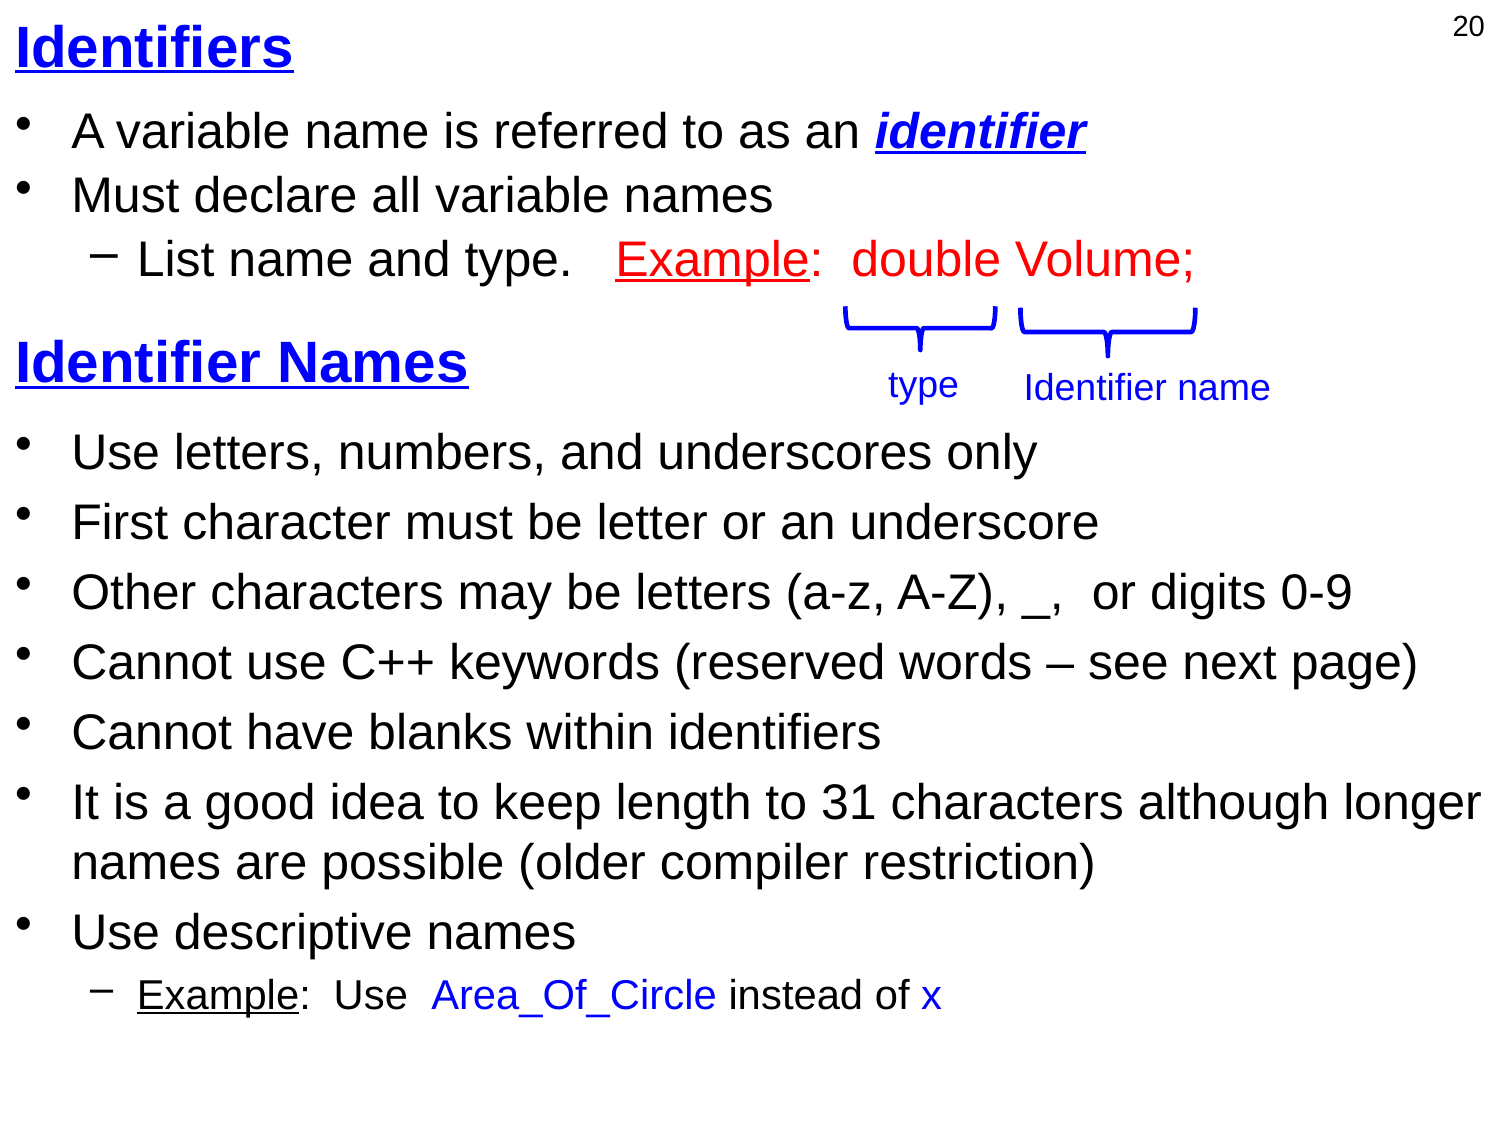

# Identifiers
20
A variable name is referred to as an identifier
Must declare all variable names
List name and type.   Example:  double Volume;

Identifier Names
type
Identifier name
Use letters, numbers, and underscores only
First character must be letter or an underscore
Other characters may be letters (a-z, A-Z), _,  or digits 0-9
Cannot use C++ keywords (reserved words – see next page)
Cannot have blanks within identifiers
It is a good idea to keep length to 31 characters although longer names are possible (older compiler restriction)
Use descriptive names
Example:  Use  Area_Of_Circle instead of x